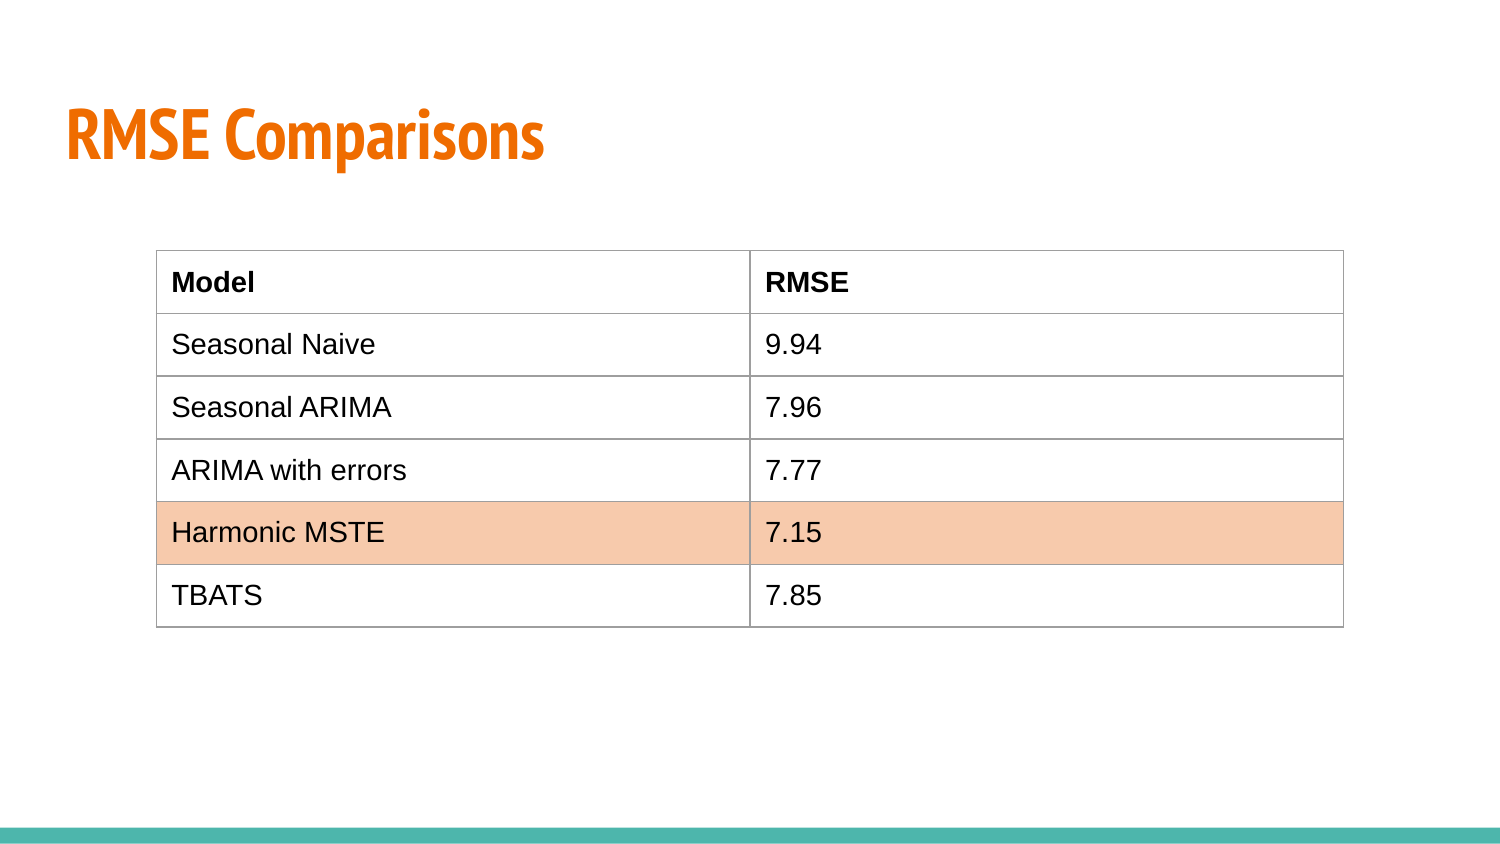

# RMSE Comparisons
| Model | RMSE |
| --- | --- |
| Seasonal Naive | 9.94 |
| Seasonal ARIMA | 7.96 |
| ARIMA with errors | 7.77 |
| Harmonic MSTE | 7.15 |
| TBATS | 7.85 |